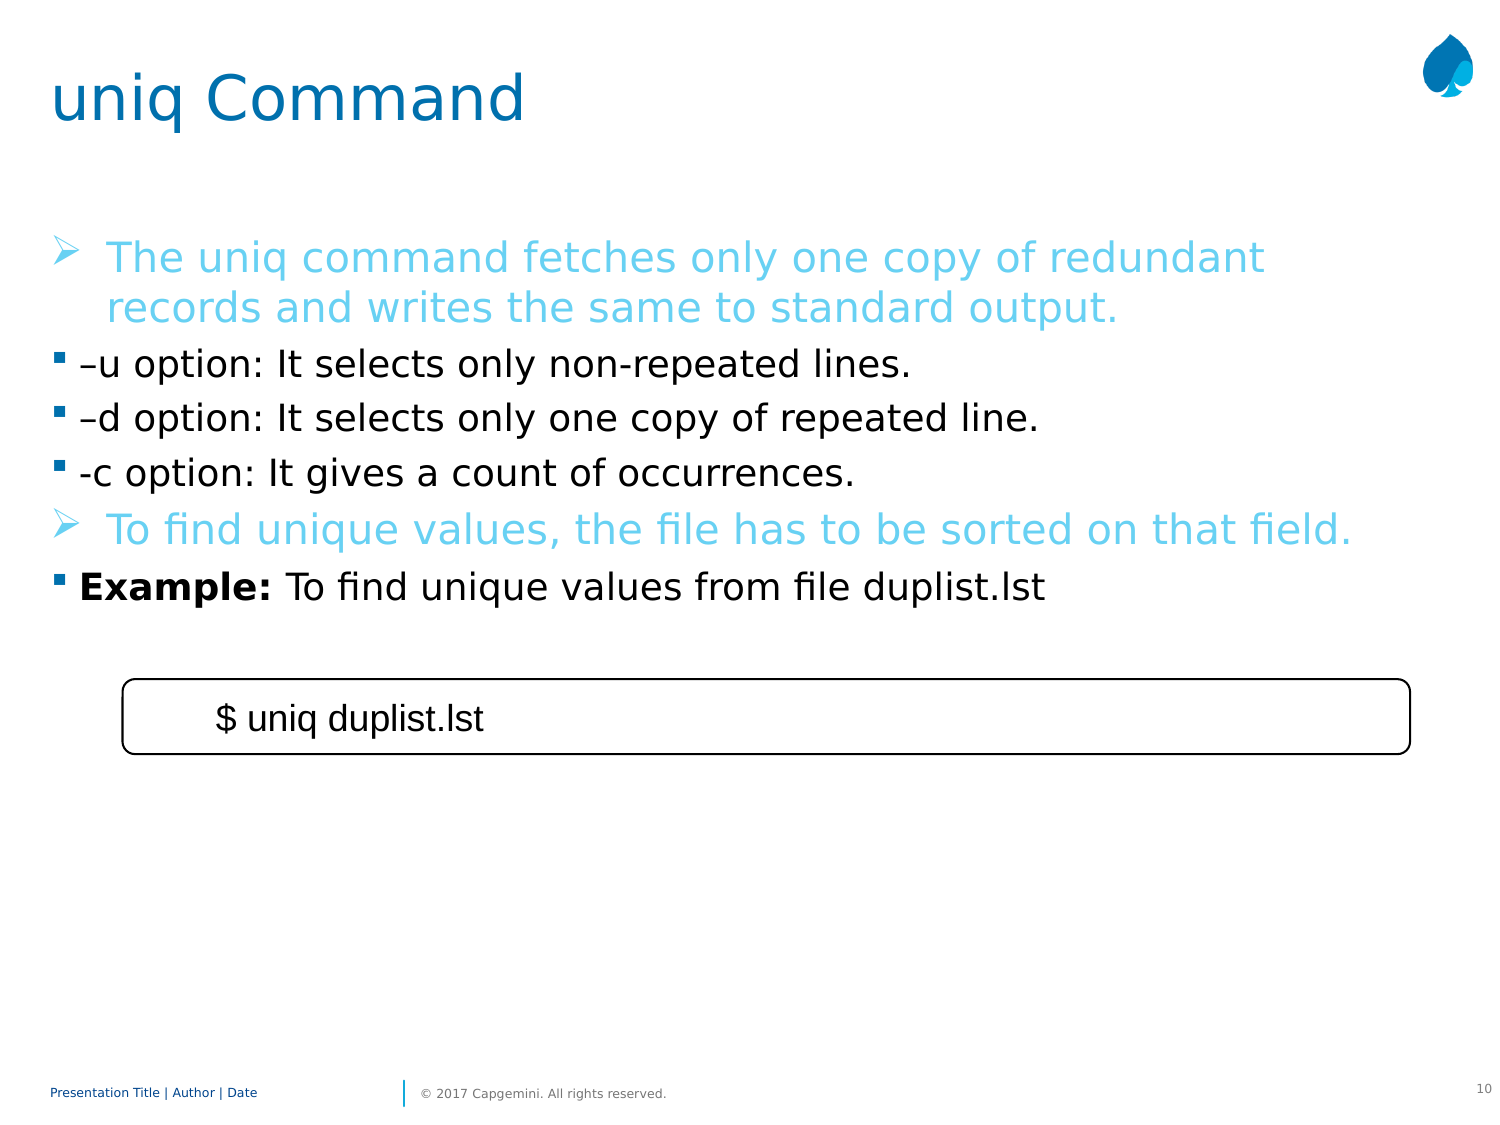

# uniq Command
The uniq command fetches only one copy of redundant records and writes the same to standard output.
–u option: It selects only non-repeated lines.
–d option: It selects only one copy of repeated line.
-c option: It gives a count of occurrences.
To find unique values, the file has to be sorted on that field.
Example: To find unique values from file duplist.lst

$ uniq duplist.lst